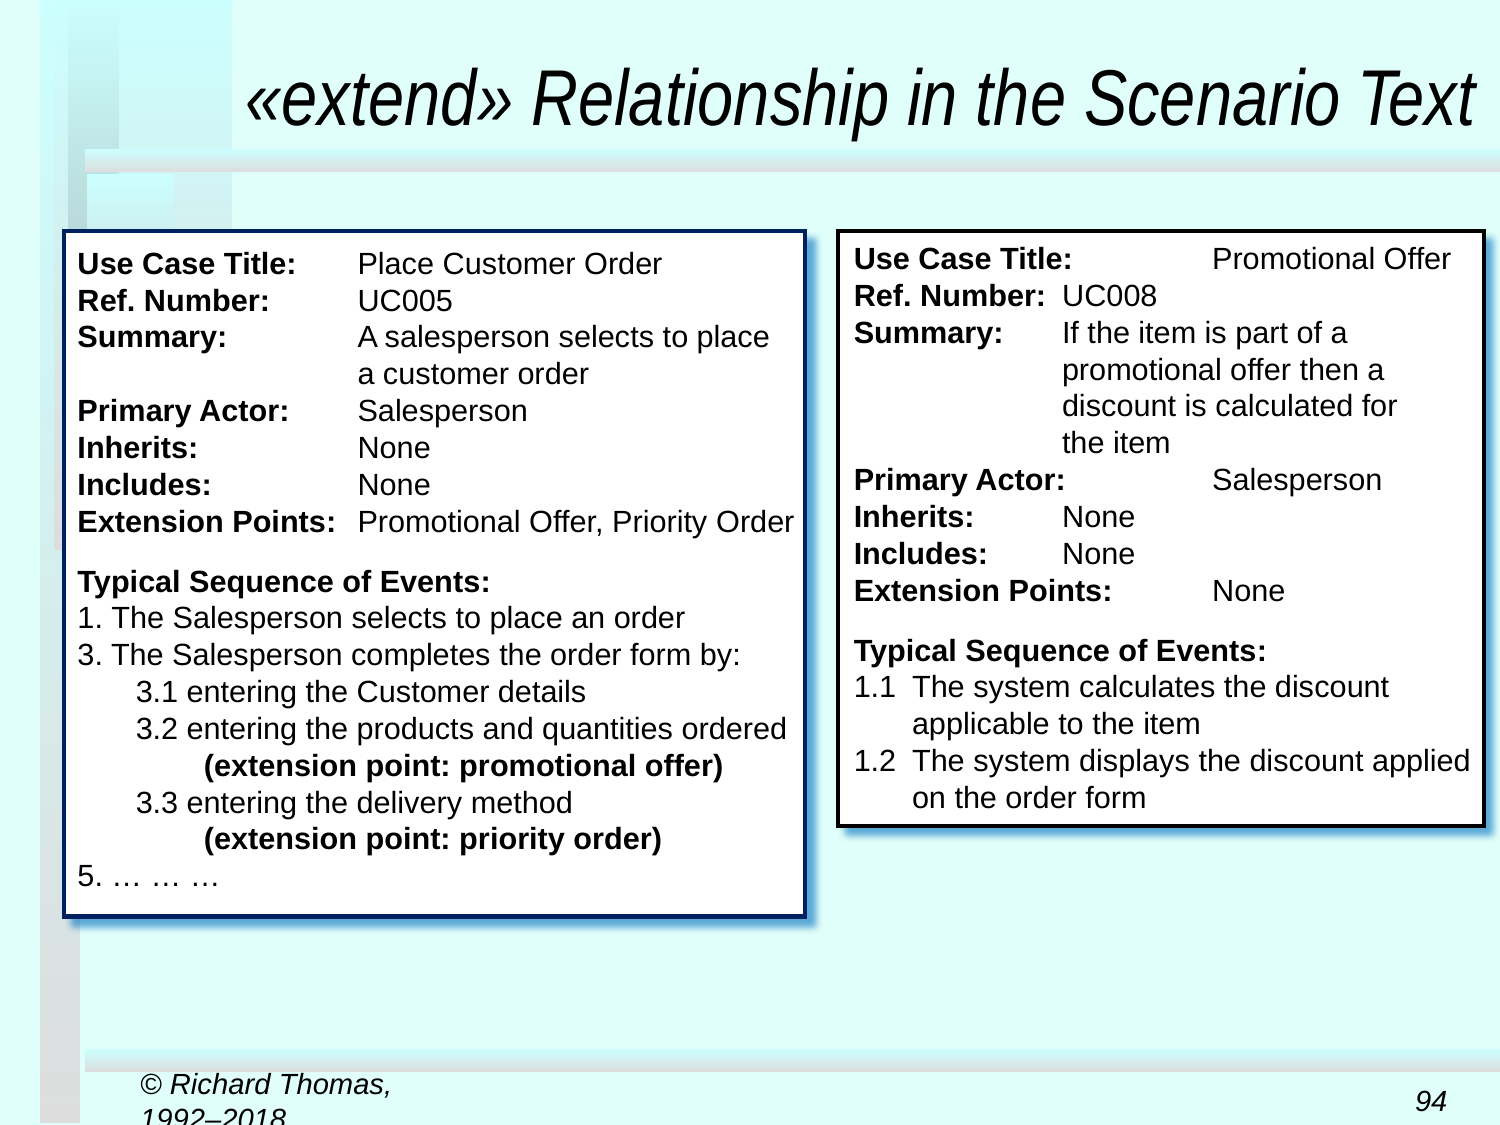

# «extend» Relationship in the Scenario Text

Use Case Title:	Promotional Offer
Ref. Number:	UC008
Summary:	If the item is part of a 		promotional offer then a 	discount is calculated for 	the item
Primary Actor:	Salesperson
Inherits:	None
Includes:	None
Extension Points:	None

Typical Sequence of Events:
1.1	The system calculates the discount applicable to the item
1.2	The system displays the discount applied on the order form
Use Case Title:	Place Customer Order
Ref. Number:	UC005
Summary:	A salesperson selects to place 		a customer order
Primary Actor:	Salesperson
Inherits:	None
Includes:	None
Extension Points:	Promotional Offer, Priority Order

Typical Sequence of Events:
1. The Salesperson selects to place an order
3. The Salesperson completes the order form by:
	3.1 entering the Customer details
	3.2 entering the products and quantities ordered
	        (extension point: promotional offer)
	3.3 entering the delivery method
	        (extension point: priority order)
5. … … …
© Richard Thomas, 1992–2018
94